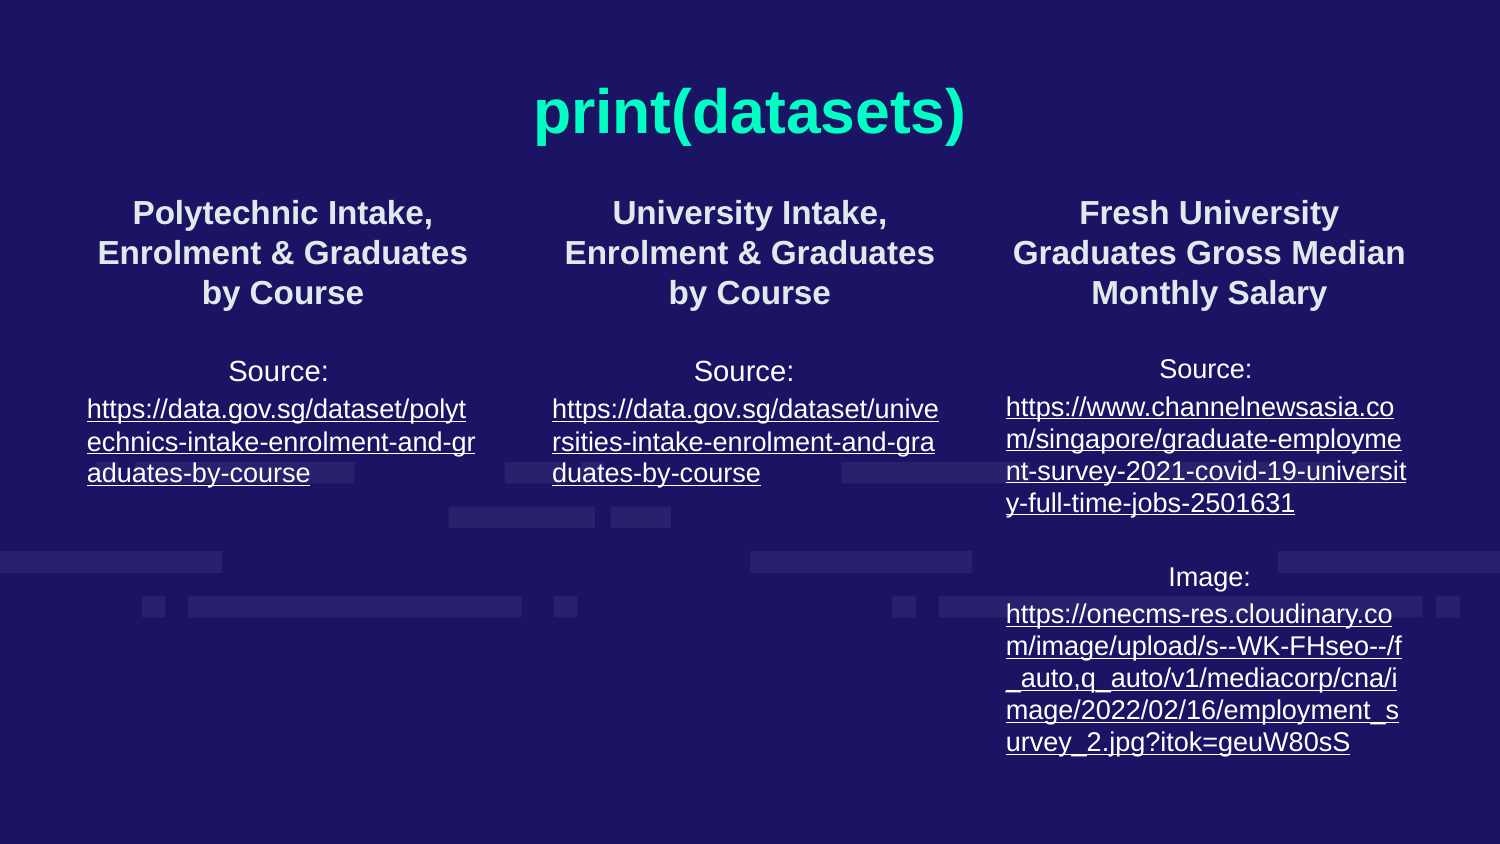

print(datasets)
Polytechnic Intake, Enrolment & Graduates by Course
University Intake, Enrolment & Graduates by Course
Fresh University Graduates Gross Median Monthly Salary
Source: https://data.gov.sg/dataset/polytechnics-intake-enrolment-and-graduates-by-course

Source: https://data.gov.sg/dataset/universities-intake-enrolment-and-graduates-by-course

Source:
https://www.channelnewsasia.com/singapore/graduate-employment-survey-2021-covid-19-university-full-time-jobs-2501631

Image:
https://onecms-res.cloudinary.com/image/upload/s--WK-FHseo--/f_auto,q_auto/v1/mediacorp/cna/image/2022/02/16/employment_survey_2.jpg?itok=geuW80sS